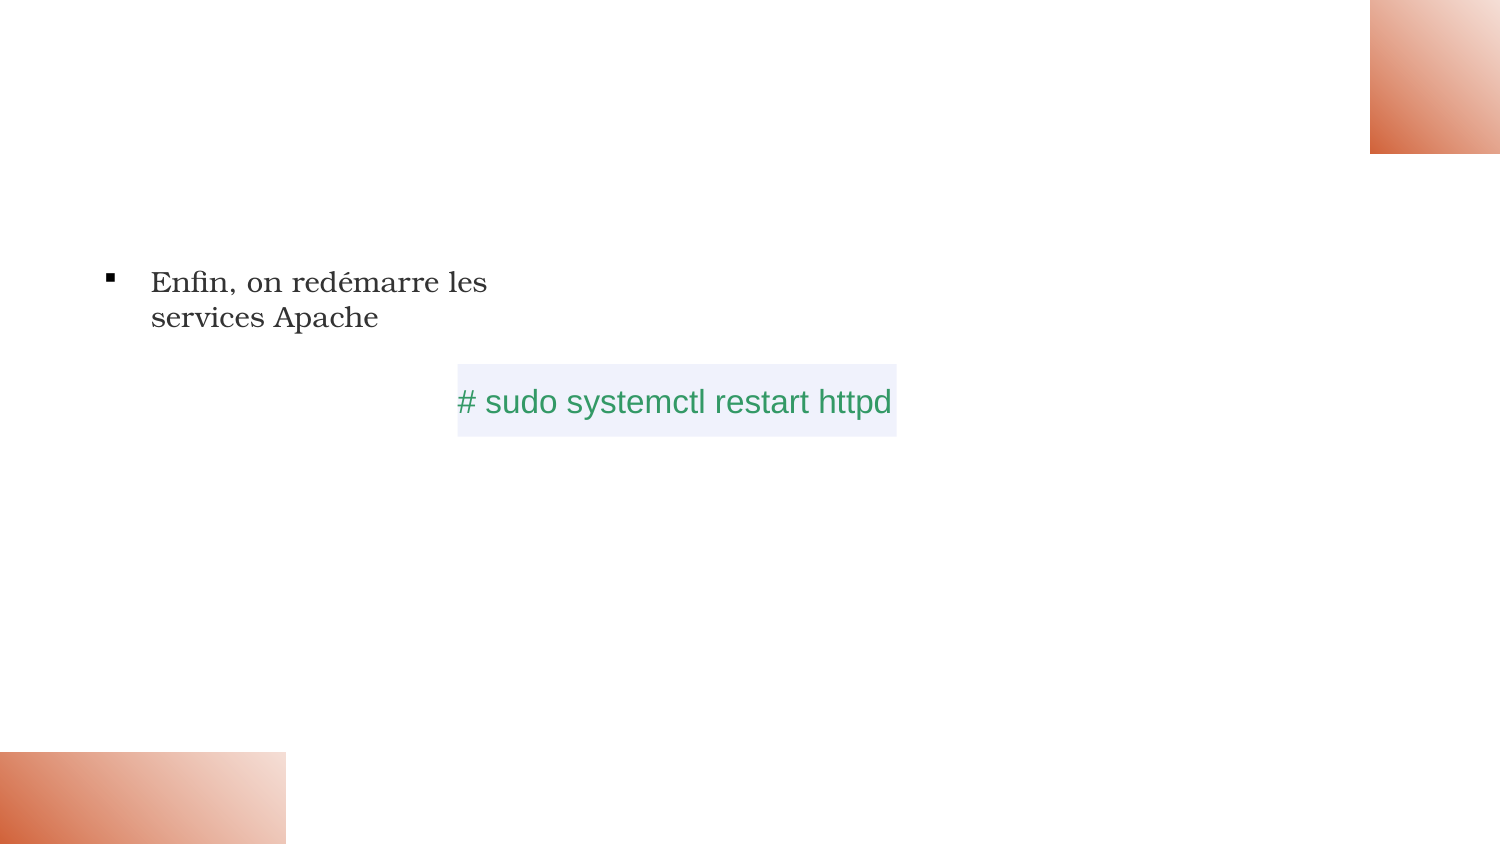

Enfin, on redémarre les services Apache
# sudo systemctl restart httpd